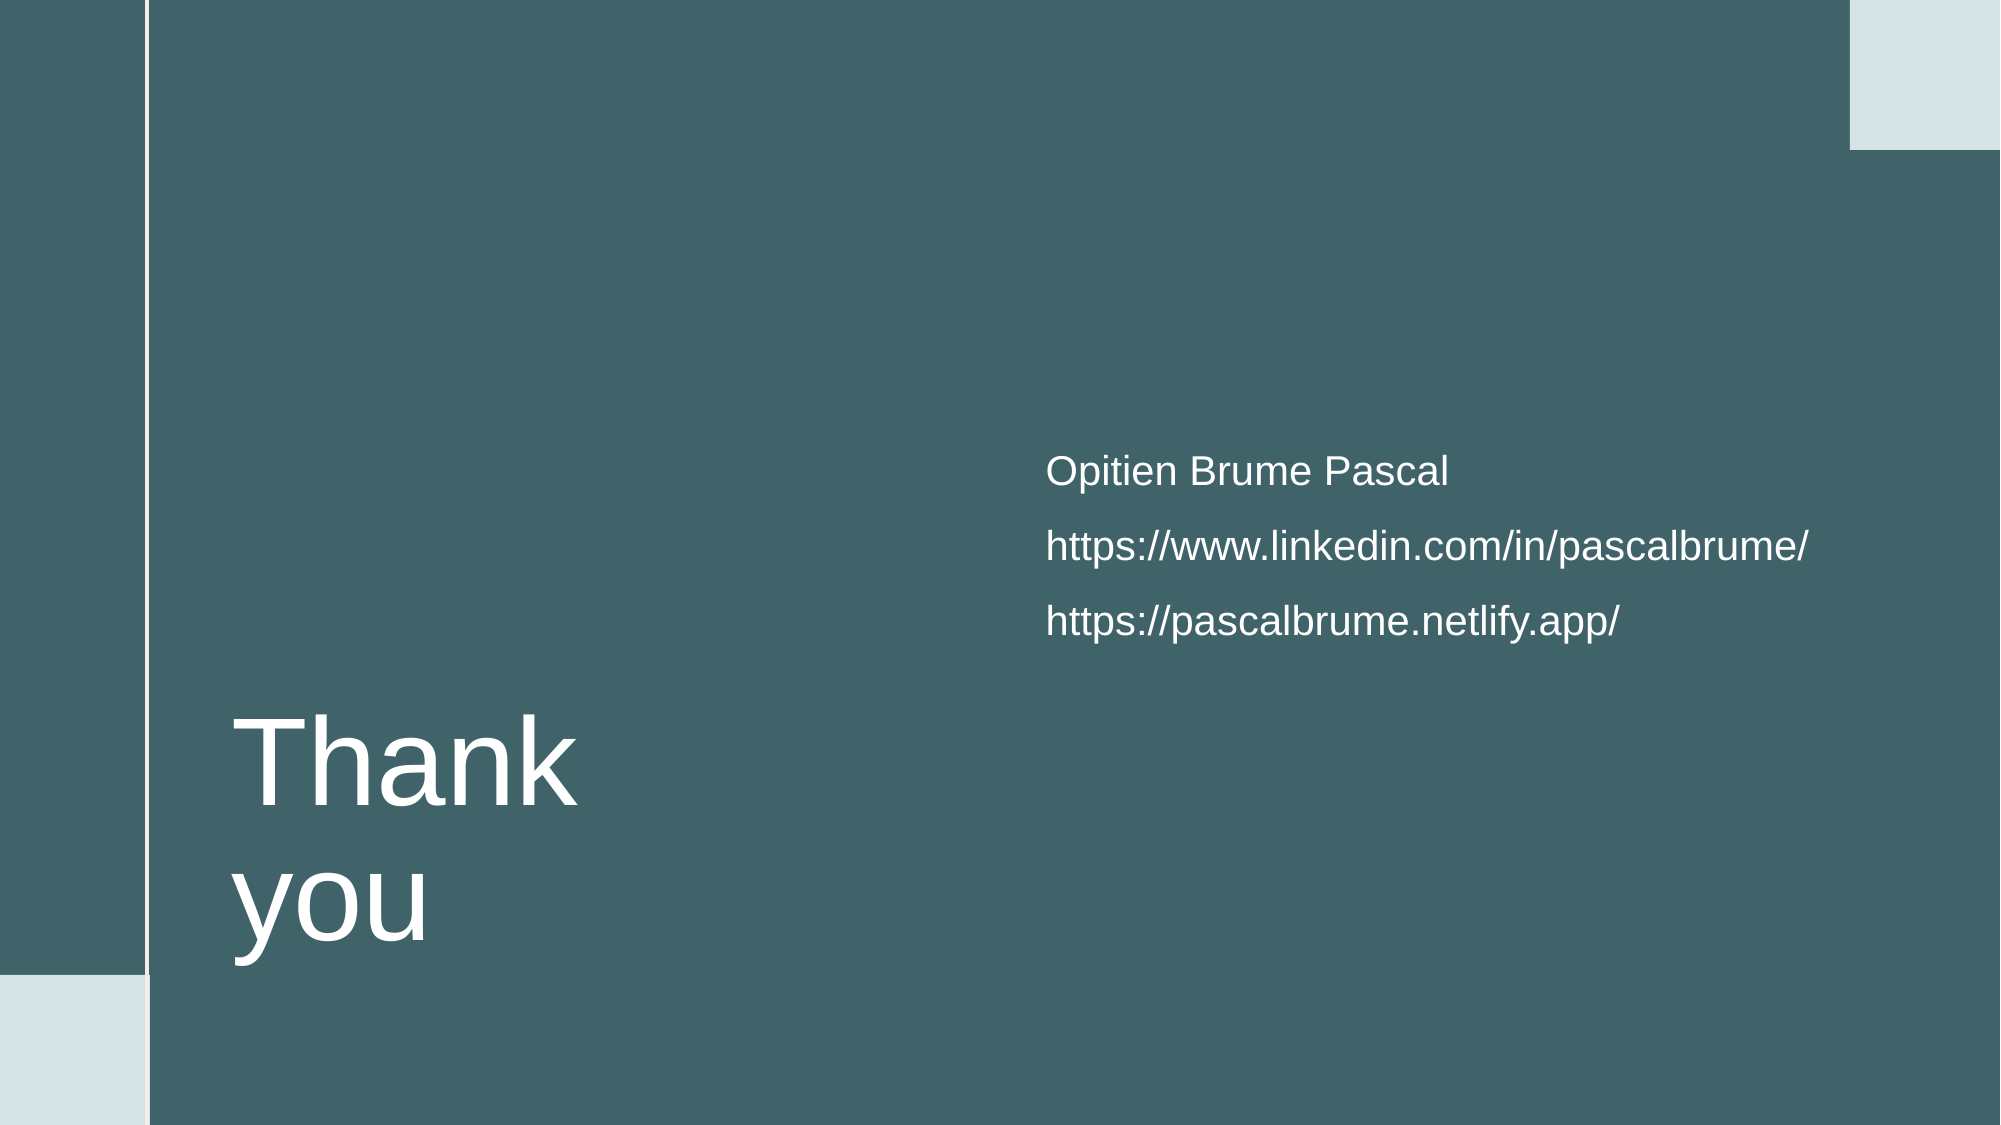

Opitien Brume Pascal
https://www.linkedin.com/in/pascalbrume/
https://pascalbrume.netlify.app/
# Thank you